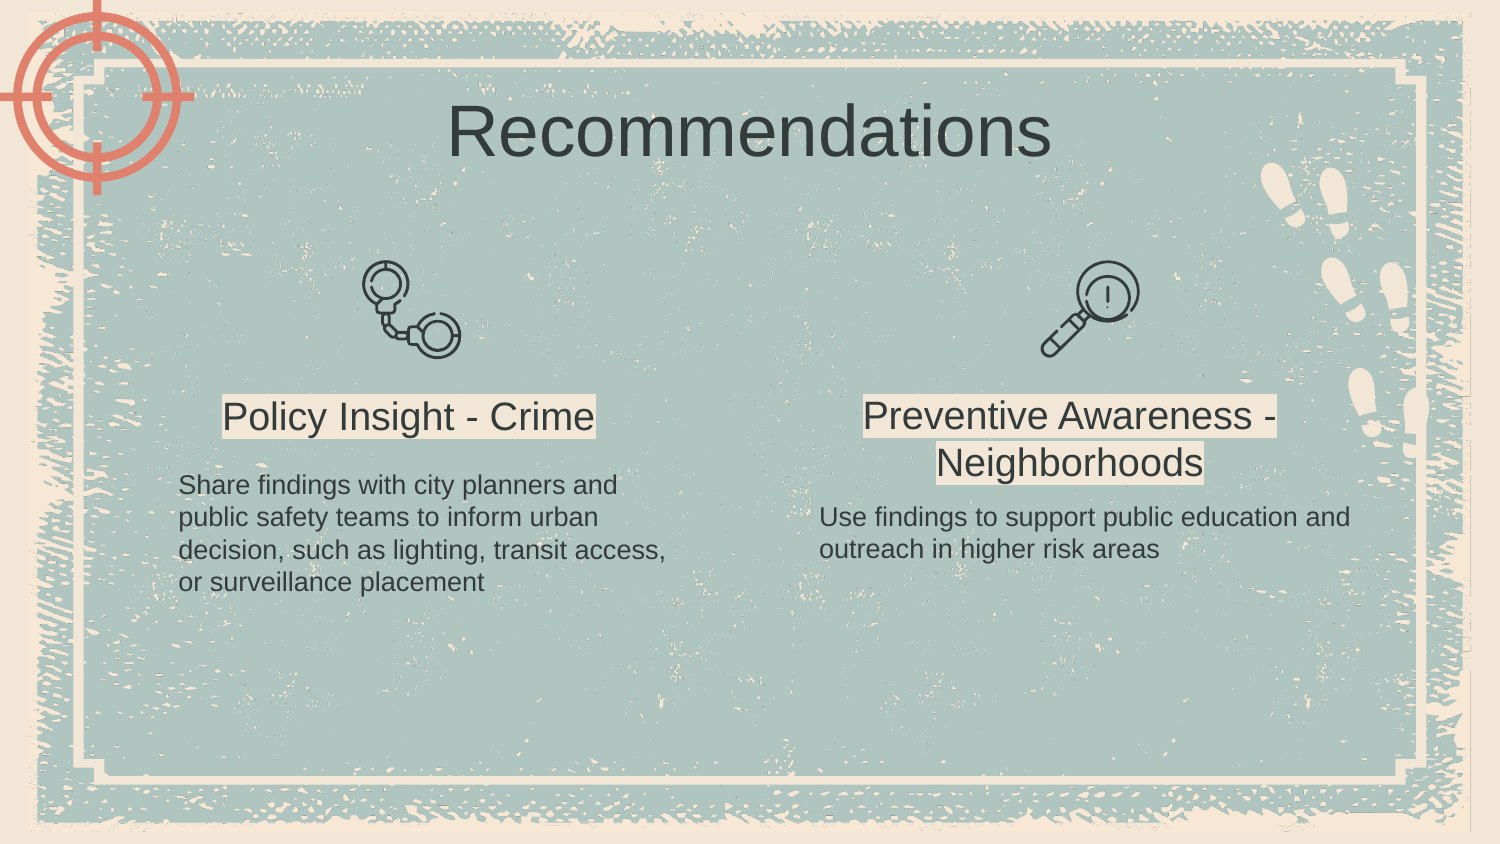

Recommendations

Policy Insight - Crime
Preventive Awareness - Neighborhoods
Share findings with city planners and public safety teams to inform urban decision, such as lighting, transit access, or surveillance placement
Use findings to support public education and outreach in higher risk areas